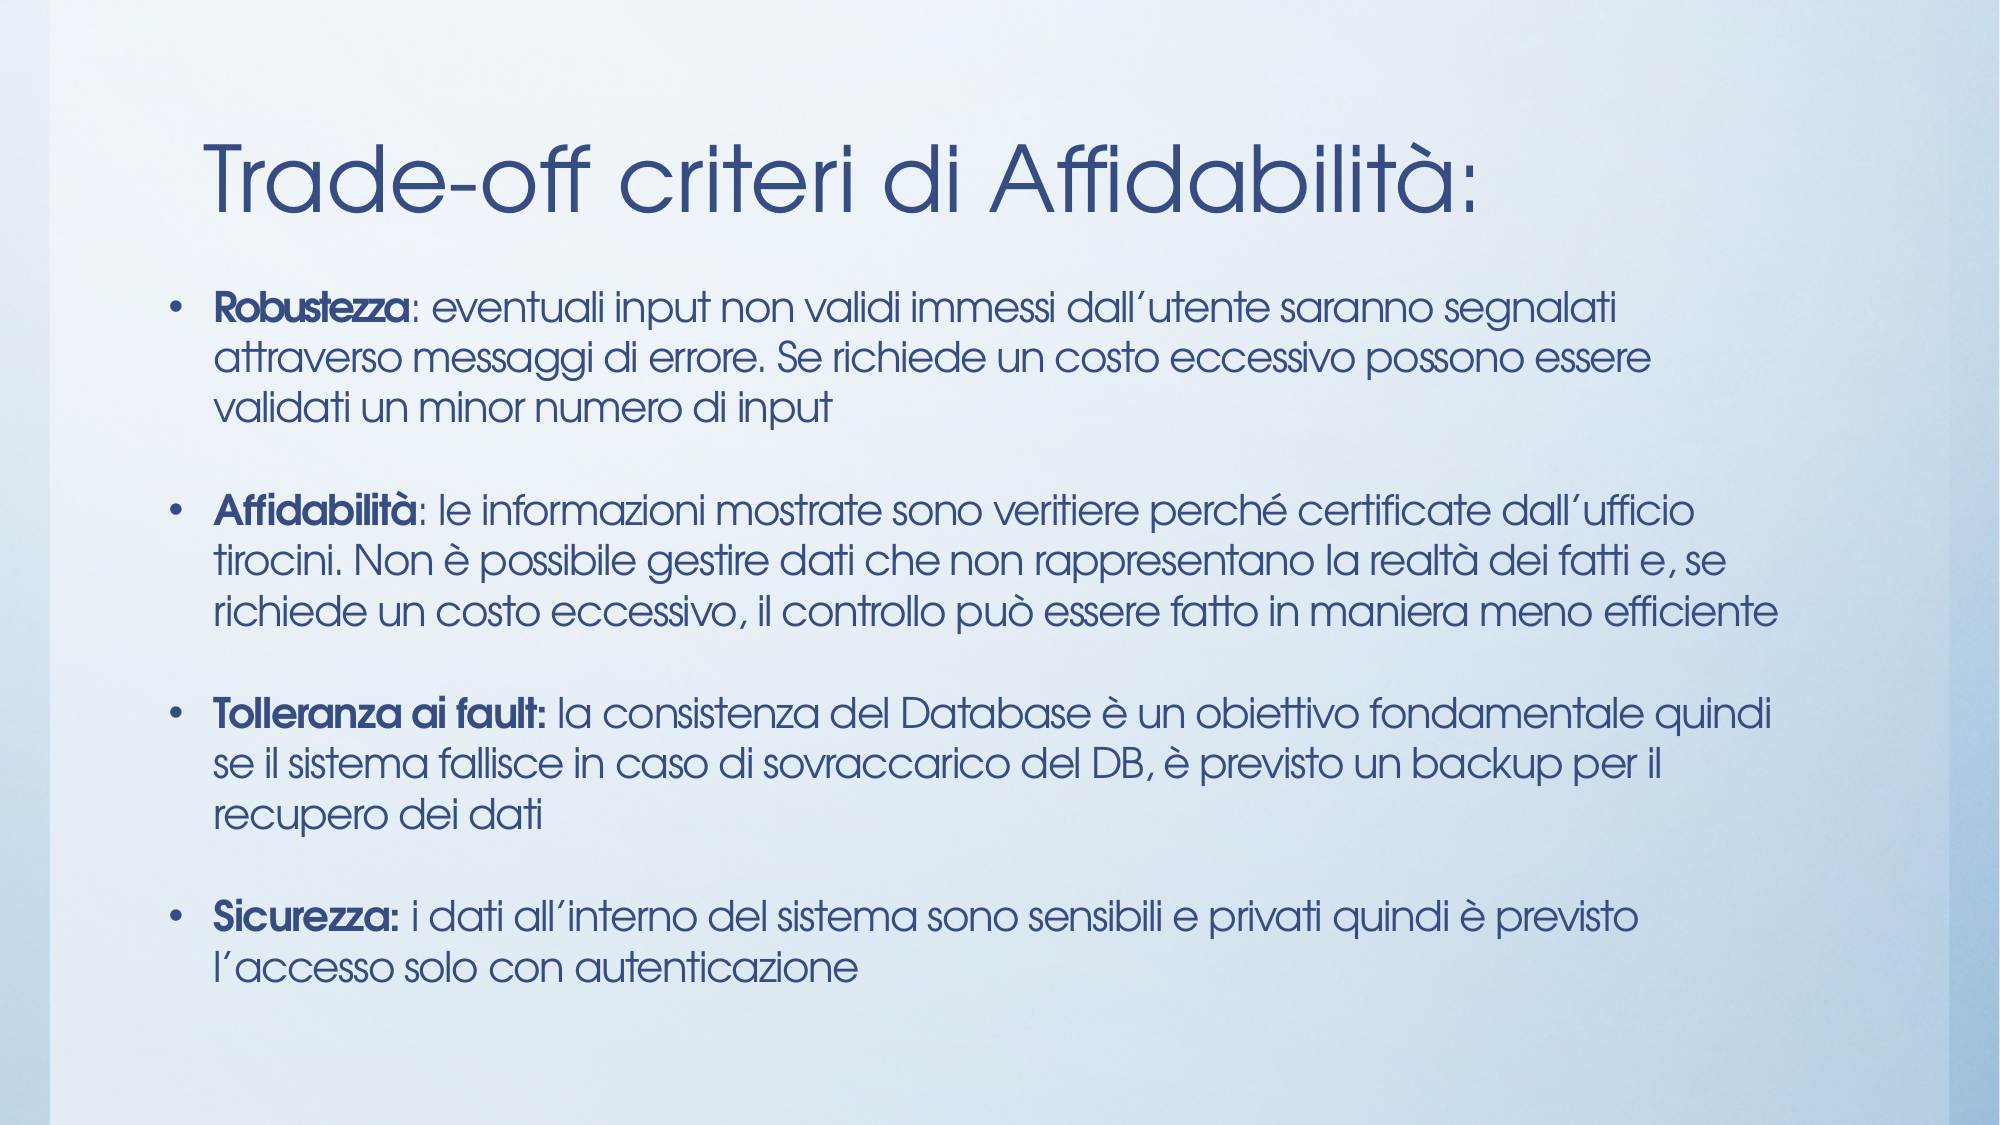

# Trade-off criteri di Affidabilità:
Robustezza: eventuali input non validi immessi dall’utente saranno segnalati attraverso messaggi di errore. Se richiede un costo eccessivo possono essere validati un minor numero di input
Affidabilità: le informazioni mostrate sono veritiere perché certificate dall’ufficio tirocini. Non è possibile gestire dati che non rappresentano la realtà dei fatti e, se richiede un costo eccessivo, il controllo può essere fatto in maniera meno efficiente
Tolleranza ai fault: la consistenza del Database è un obiettivo fondamentale quindi se il sistema fallisce in caso di sovraccarico del DB, è previsto un backup per il recupero dei dati
Sicurezza: i dati all’interno del sistema sono sensibili e privati quindi è previsto l’accesso solo con autenticazione